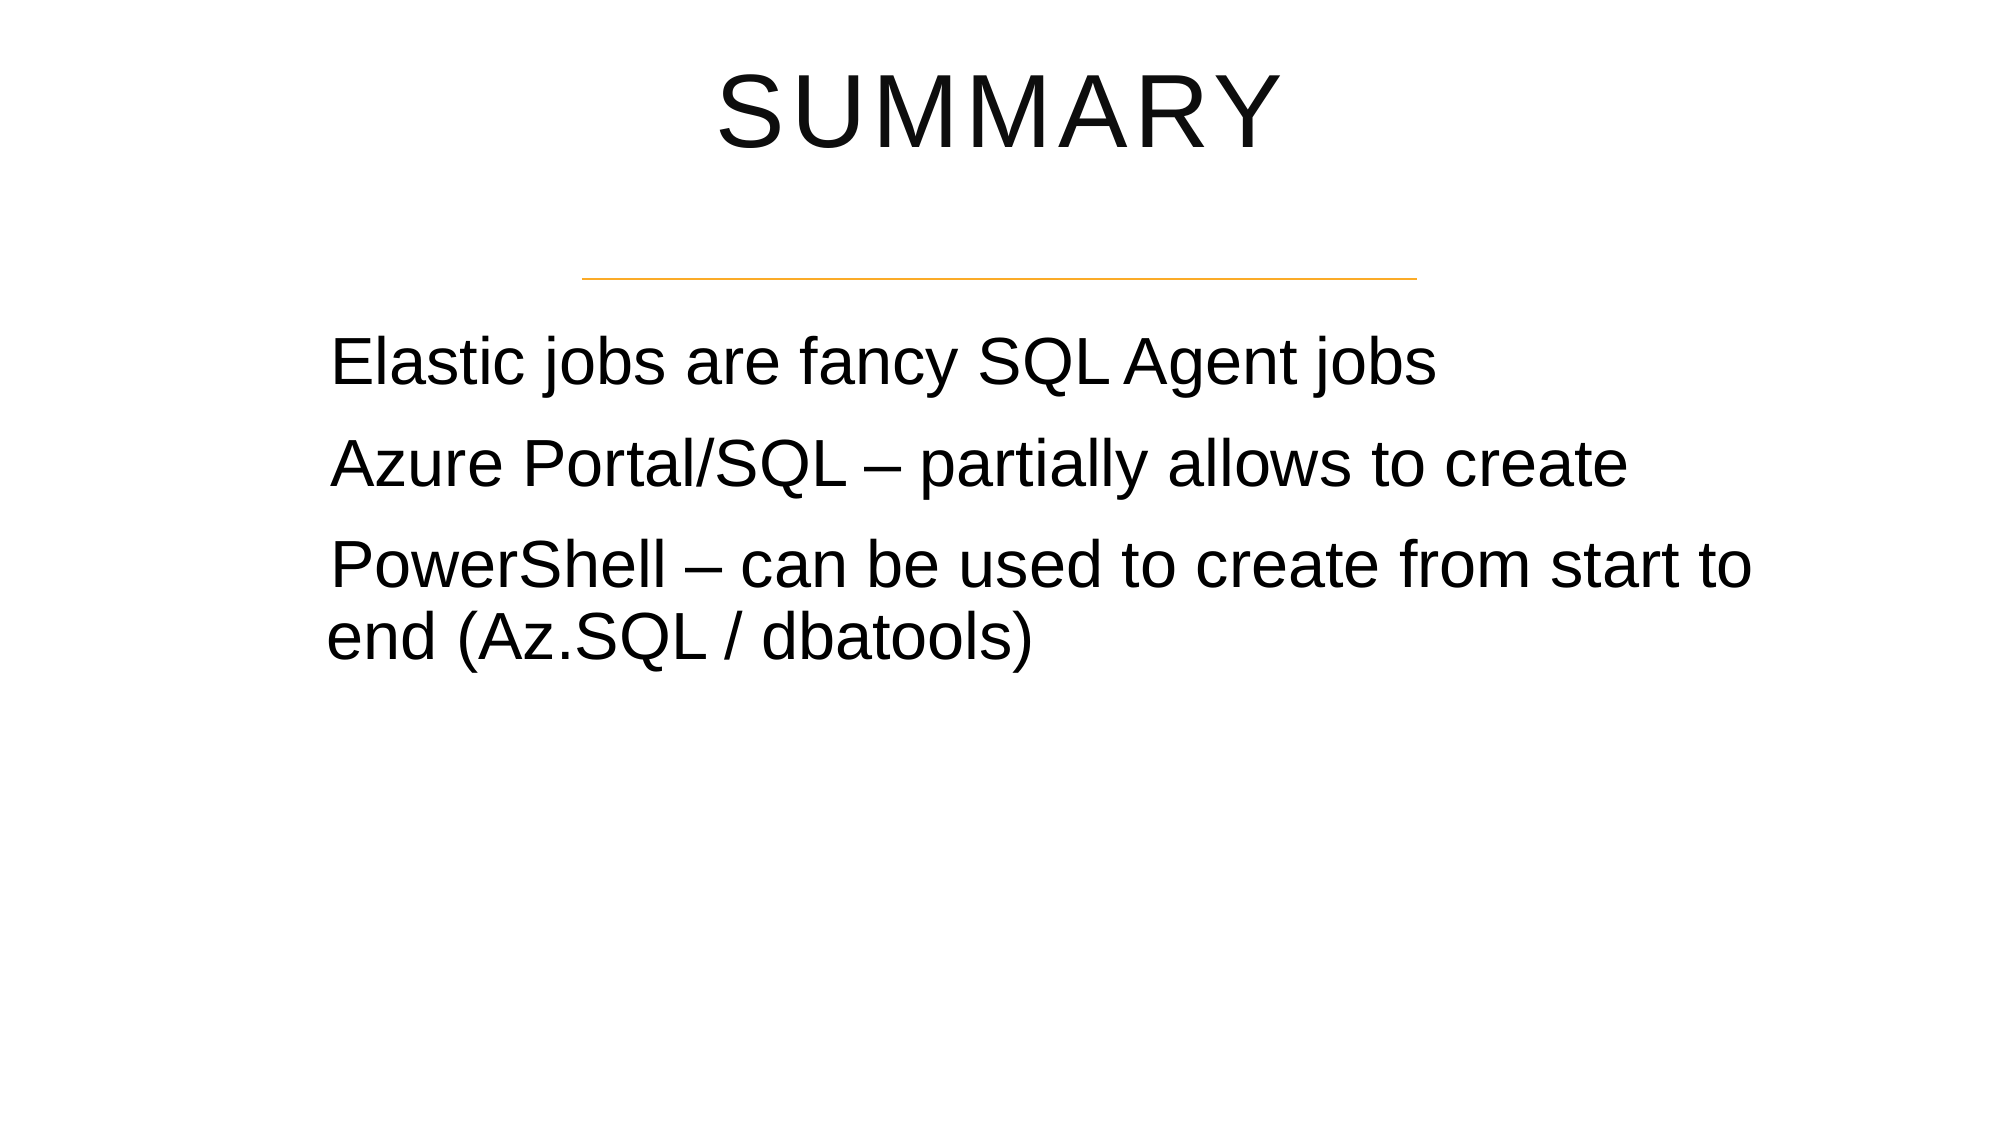

SUMMARY
Elastic jobs are fancy SQL Agent jobs
Azure Portal/SQL – partially allows to create
PowerShell – can be used to create from start to end (Az.SQL / dbatools)